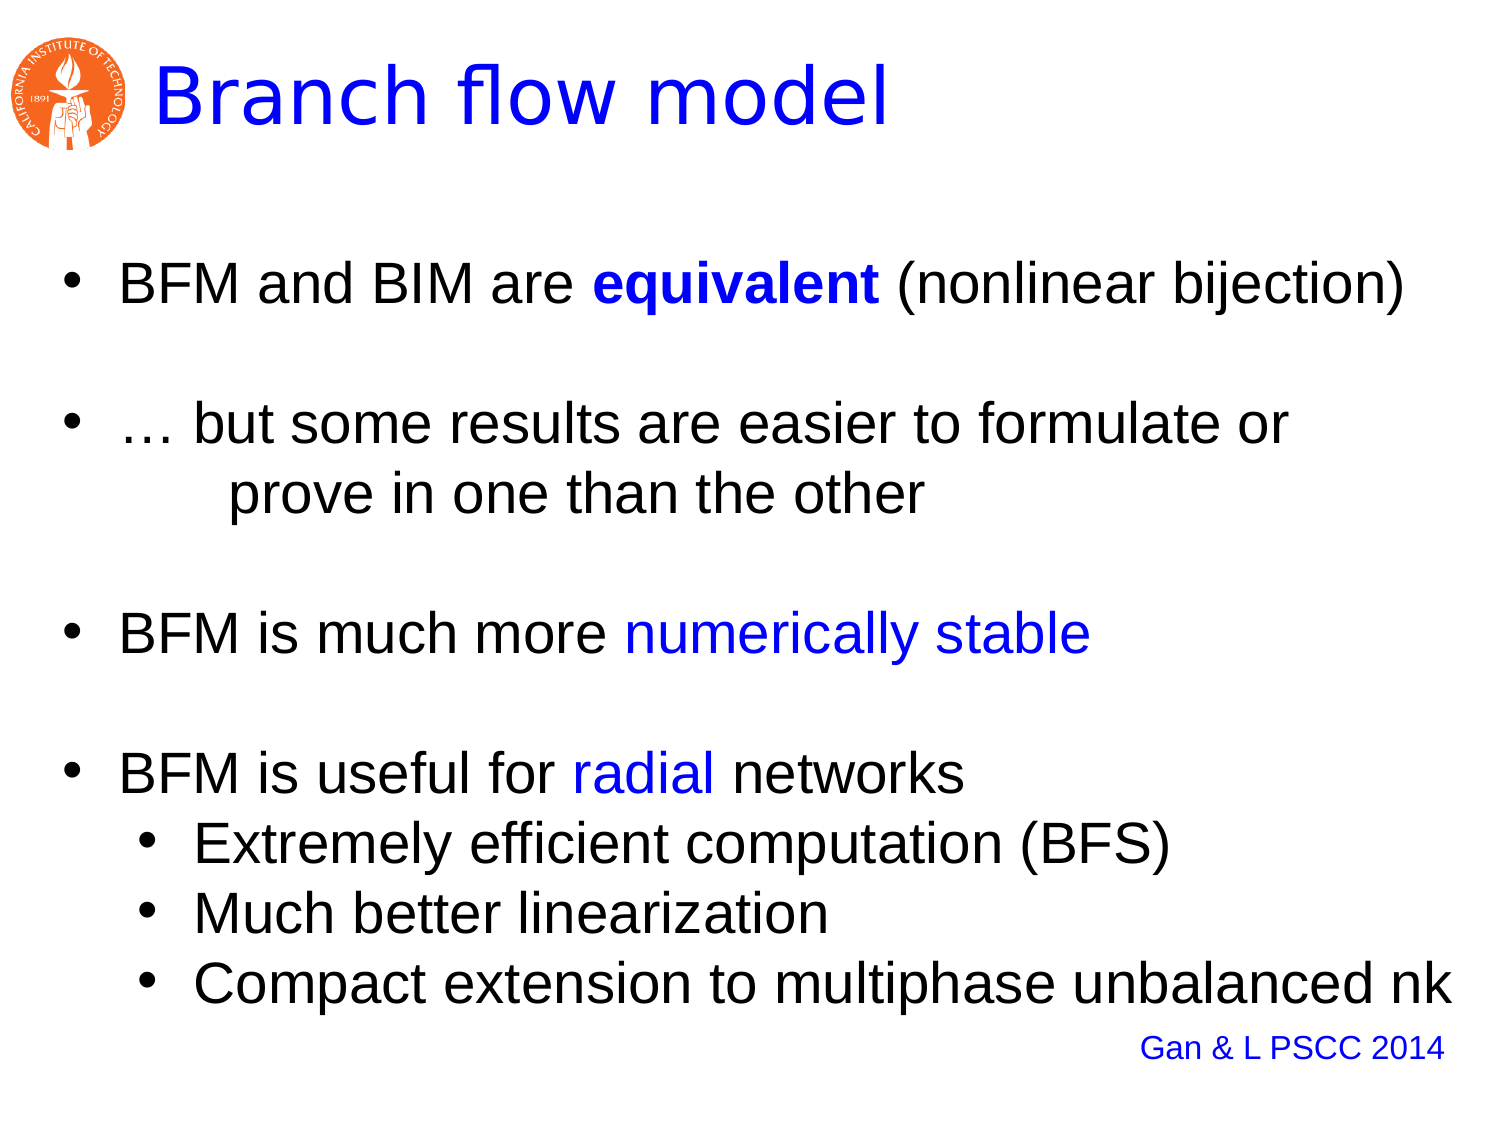

# Branch flow model
BFM and BIM are equivalent (nonlinear bijection)

… but some results are easier to formulate or
	 prove in one than the other

BFM is much more numerically stable

BFM is useful for radial networks
Extremely efficient computation (BFS)
Much better linearization
Compact extension to multiphase unbalanced nk
Gan & L PSCC 2014